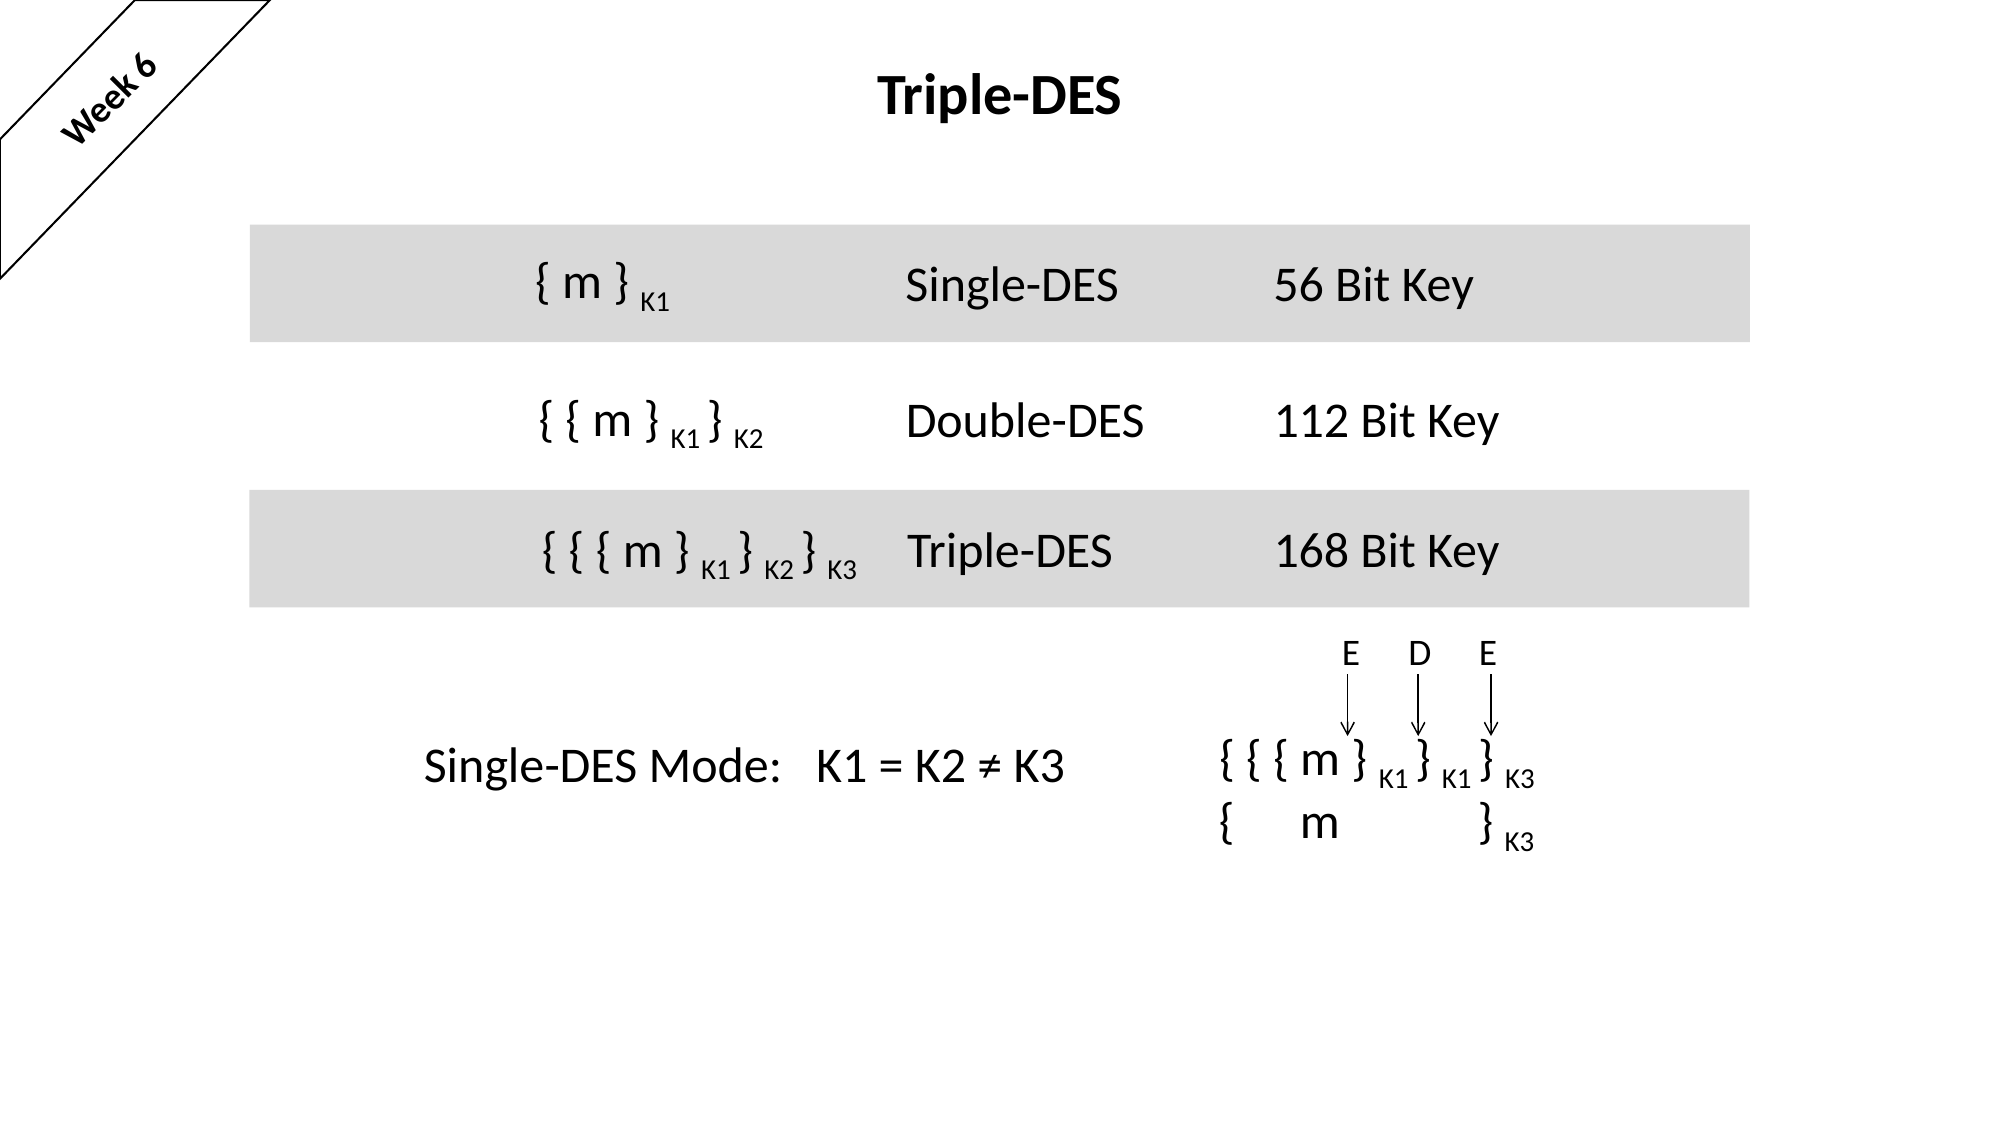

# Triple-DES
Week 6

{ m } K1
Single-DES
56 Bit Key
{ { m } K1 } K2
Double-DES
112 Bit Key

{ { { m } K1 } K2 } K3
Triple-DES
168 Bit Key
E
D
E
{ { { m } K1 } K1 } K3
Single-DES Mode:   K1 = K2 ≠ K3
{ { { m } K1 } K2 } K3